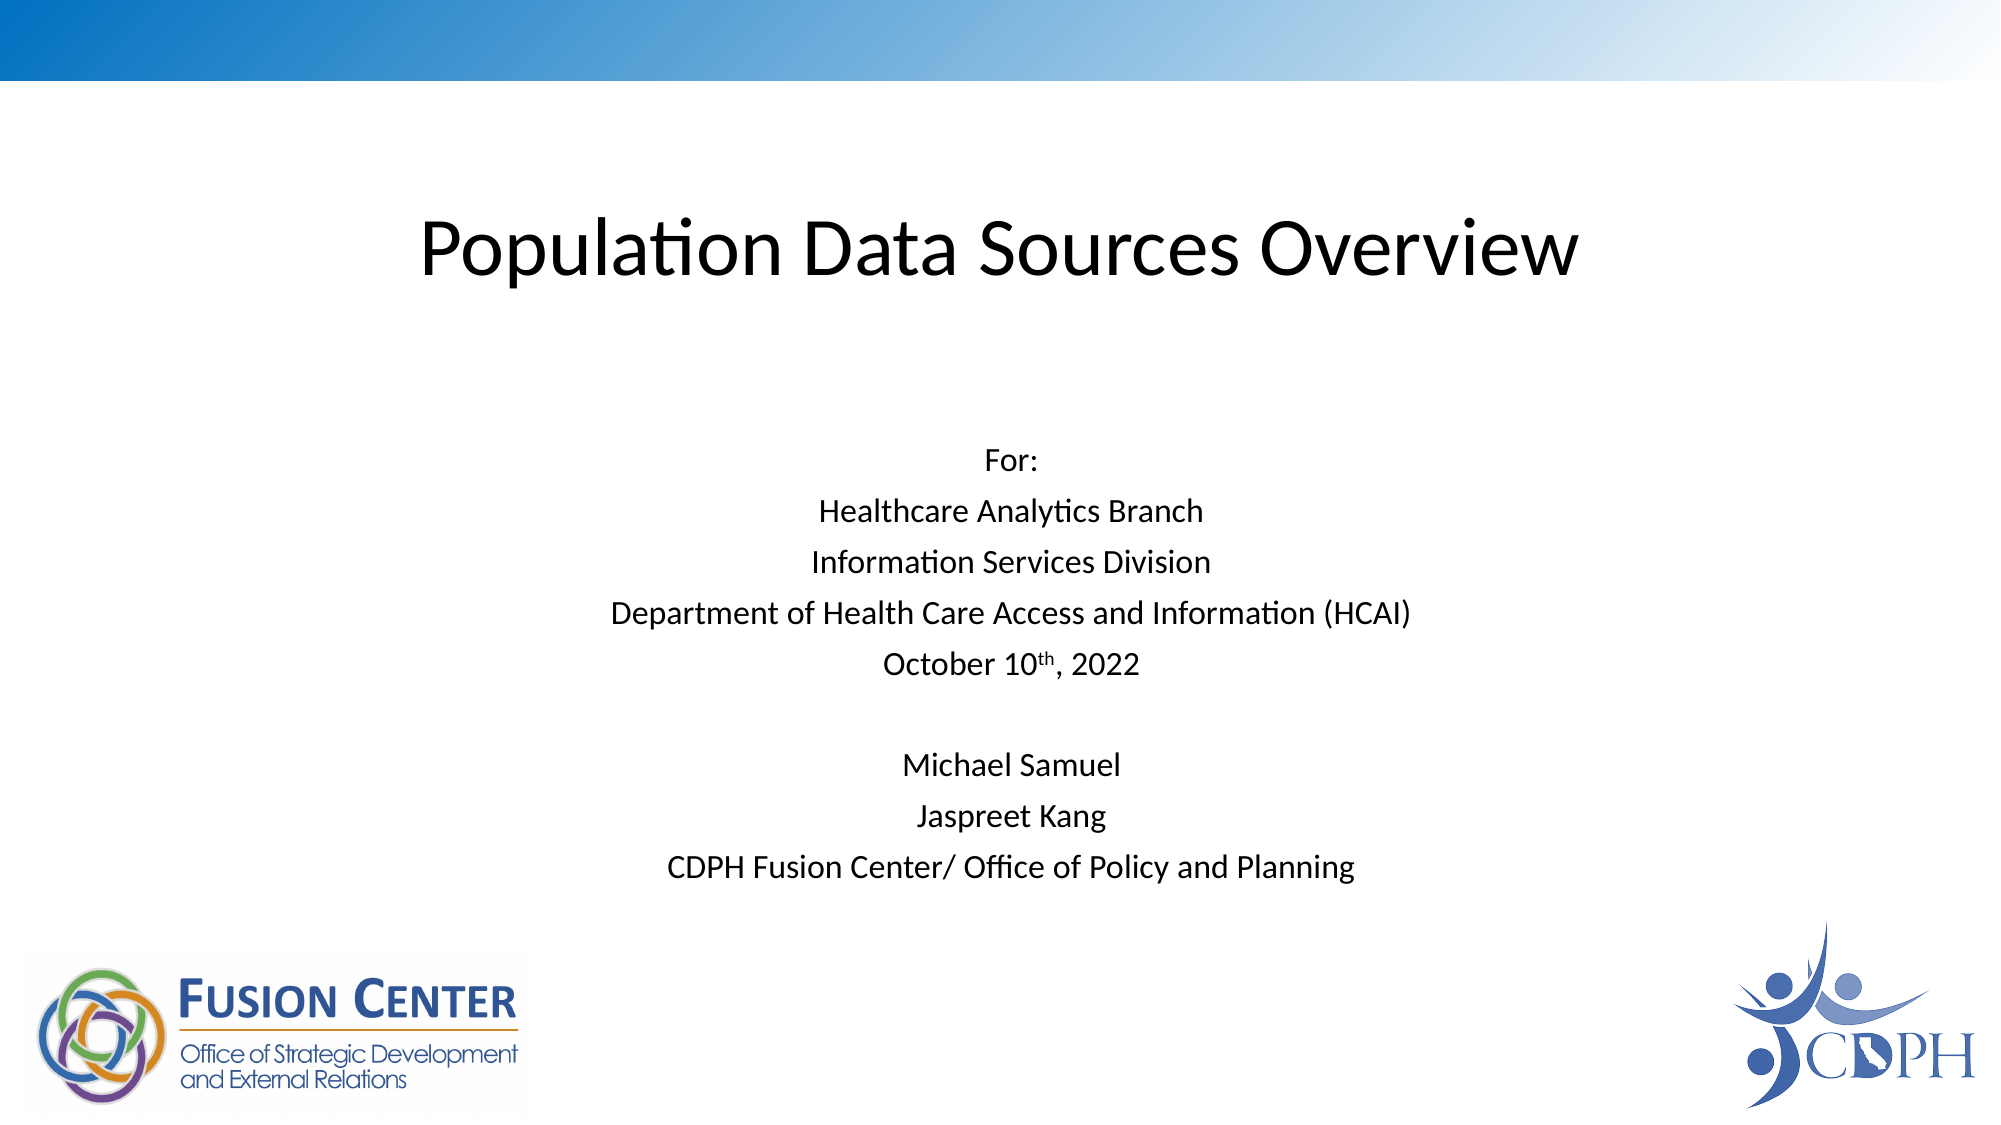

# Population Data Sources Overview
For:
Healthcare Analytics Branch
Information Services Division
Department of Health Care Access and Information (HCAI)
October 10th, 2022

Michael Samuel
Jaspreet Kang
CDPH Fusion Center/ Office of Policy and Planning